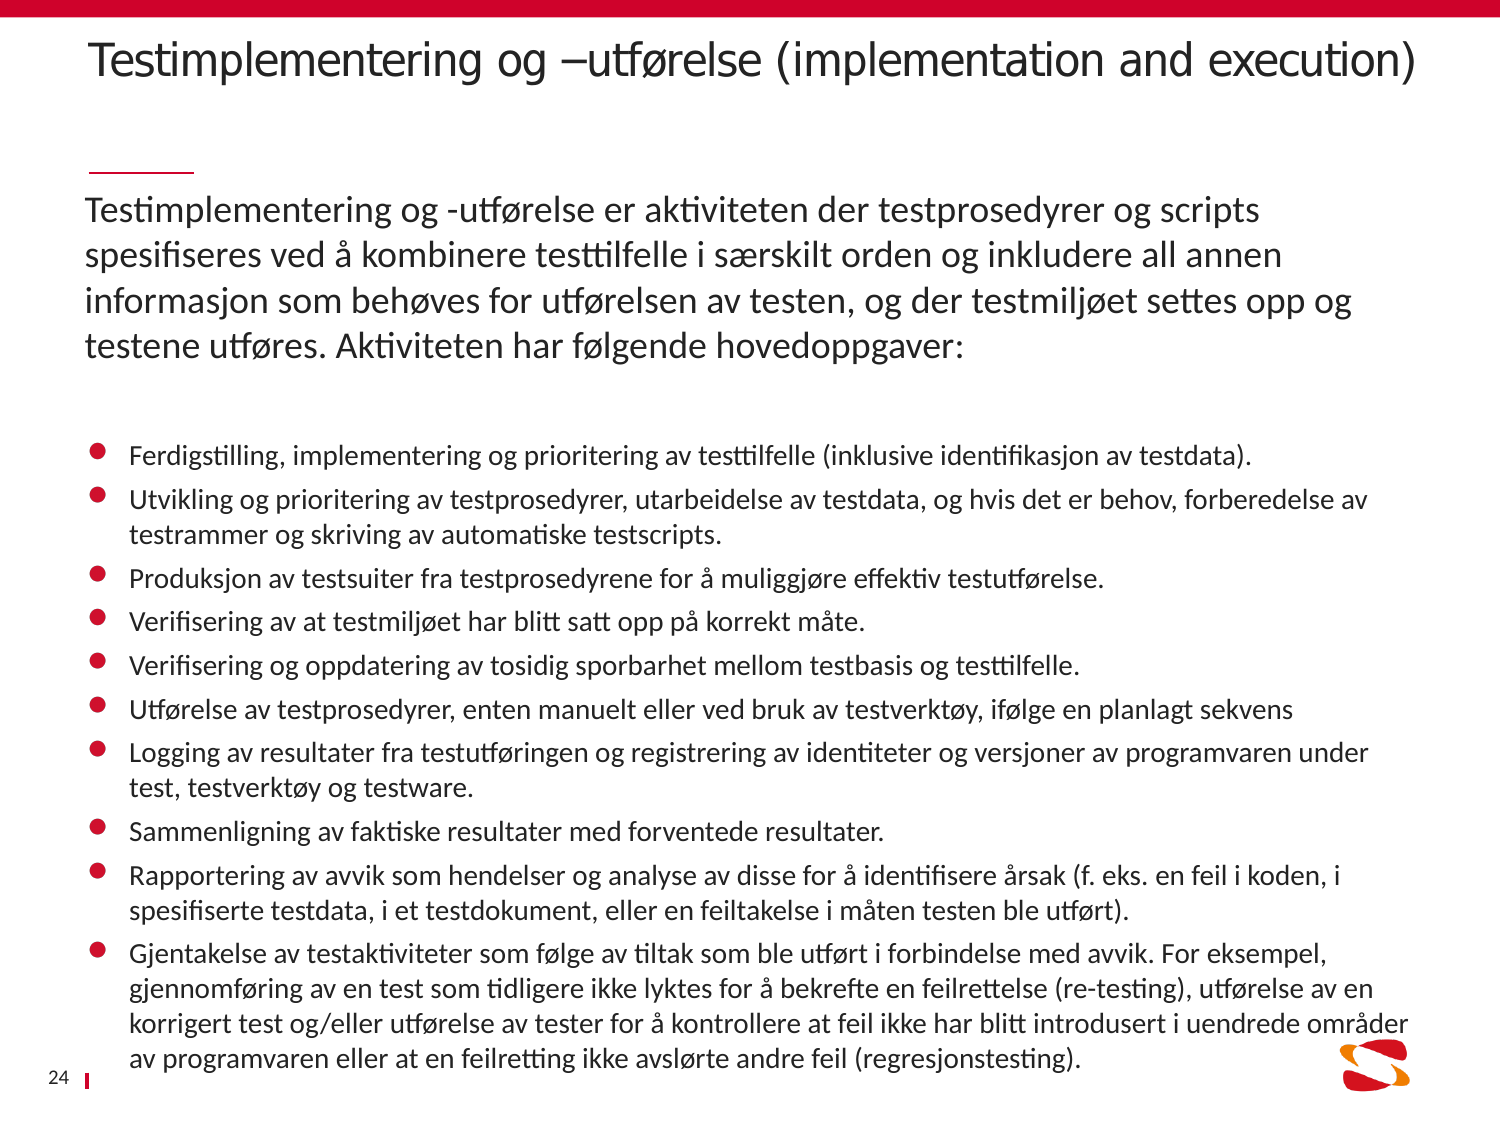

# Testimplementering og –utførelse (implementation and execution)
Testimplementering og -utførelse er aktiviteten der testprosedyrer og scripts spesifiseres ved å kombinere testtilfelle i særskilt orden og inkludere all annen informasjon som behøves for utførelsen av testen, og der testmiljøet settes opp og testene utføres. Aktiviteten har følgende hovedoppgaver:

Ferdigstilling, implementering og prioritering av testtilfelle (inklusive identifikasjon av testdata).
Utvikling og prioritering av testprosedyrer, utarbeidelse av testdata, og hvis det er behov, forberedelse av testrammer og skriving av automatiske testscripts.
Produksjon av testsuiter fra testprosedyrene for å muliggjøre effektiv testutførelse.
Verifisering av at testmiljøet har blitt satt opp på korrekt måte.
Verifisering og oppdatering av tosidig sporbarhet mellom testbasis og testtilfelle.
Utførelse av testprosedyrer, enten manuelt eller ved bruk av testverktøy, ifølge en planlagt sekvens
Logging av resultater fra testutføringen og registrering av identiteter og versjoner av programvaren under test, testverktøy og testware.
Sammenligning av faktiske resultater med forventede resultater.
Rapportering av avvik som hendelser og analyse av disse for å identifisere årsak (f. eks. en feil i koden, i spesifiserte testdata, i et testdokument, eller en feiltakelse i måten testen ble utført).
Gjentakelse av testaktiviteter som følge av tiltak som ble utført i forbindelse med avvik. For eksempel, gjennomføring av en test som tidligere ikke lyktes for å bekrefte en feilrettelse (re-testing), utførelse av en korrigert test og/eller utførelse av tester for å kontrollere at feil ikke har blitt introdusert i uendrede områder av programvaren eller at en feilretting ikke avslørte andre feil (regresjonstesting).
24